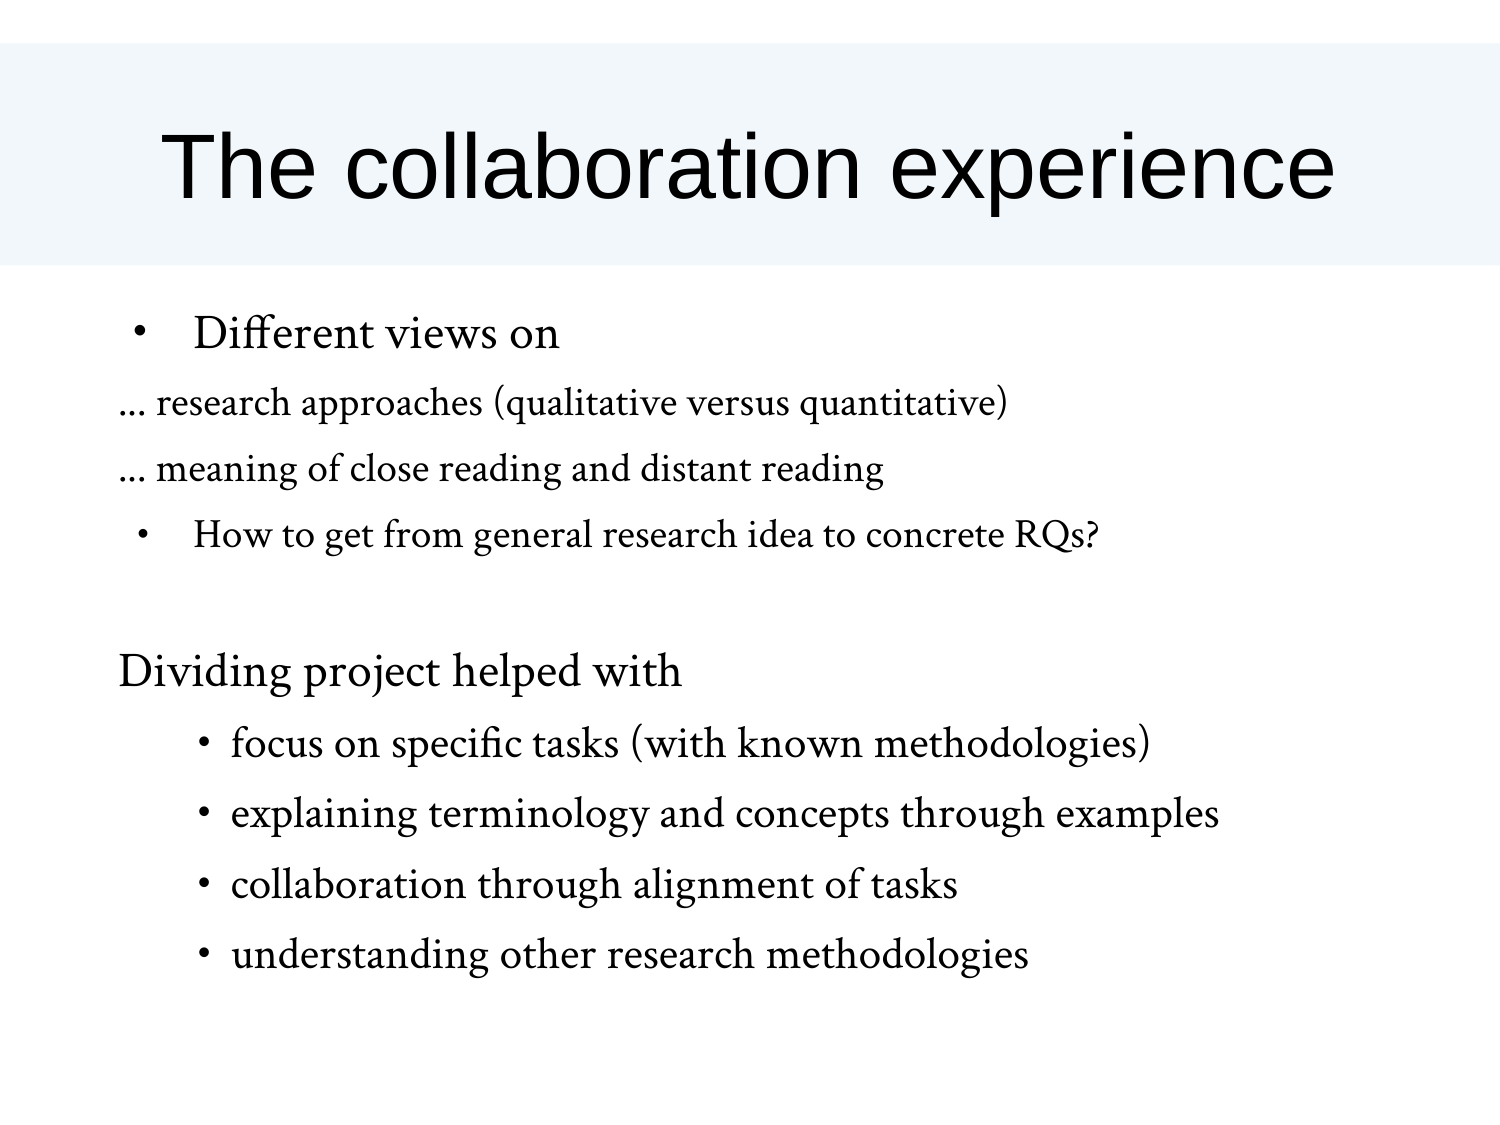

# The collaboration experience
Different views on
... research approaches (qualitative versus quantitative)
... meaning of close reading and distant reading
How to get from general research idea to concrete RQs?

Dividing project helped with
focus on specific tasks (with known methodologies)
explaining terminology and concepts through examples
collaboration through alignment of tasks
understanding other research methodologies